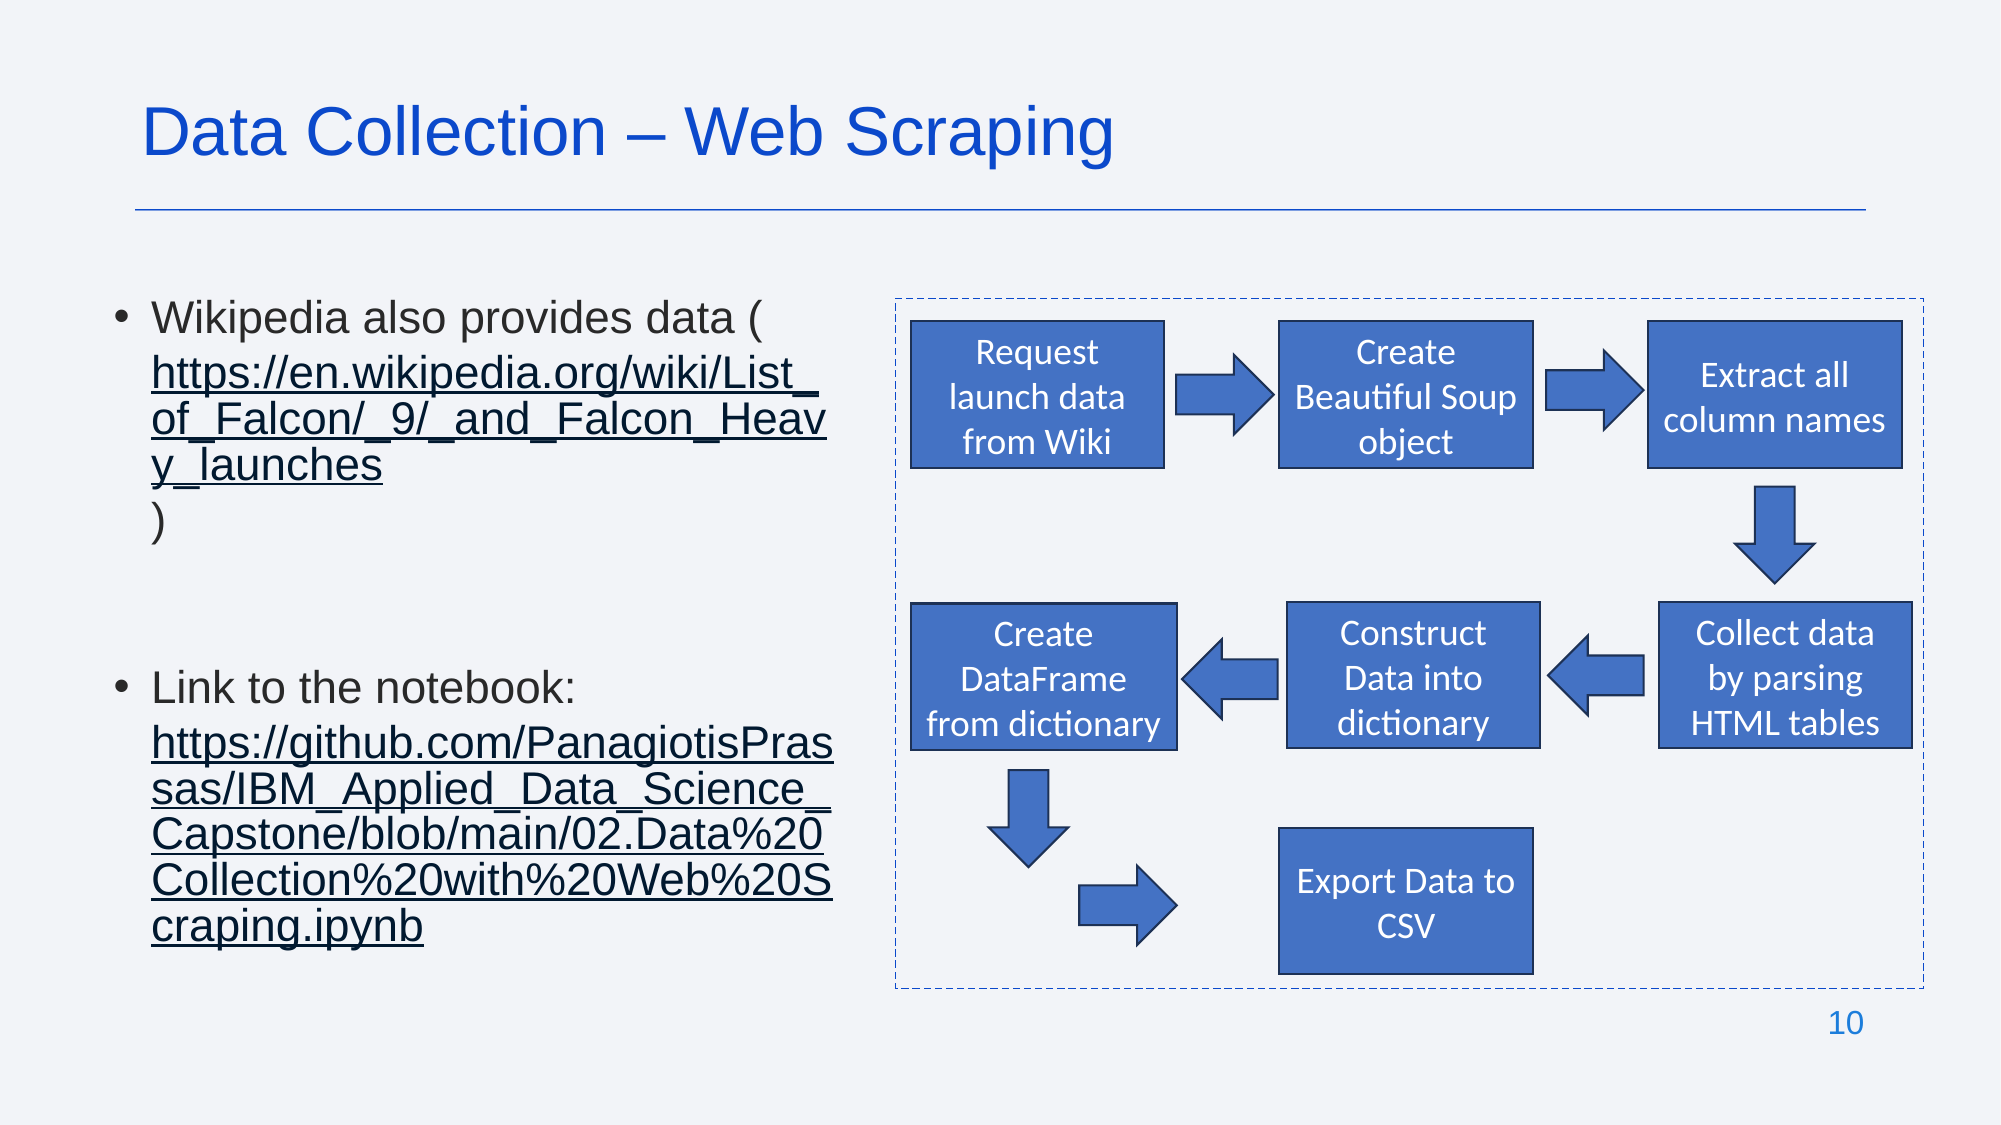

Data Collection – Web Scraping
Wikipedia also provides data (https://en.wikipedia.org/wiki/List_of_Falcon/_9/_and_Falcon_Heavy_launches)

Link to the notebook: https://github.com/PanagiotisPrassas/IBM_Applied_Data_Science_Capstone/blob/main/02.Data%20Collection%20with%20Web%20Scraping.ipynb

Request launch data from Wiki
Create Beautiful Soup object
Extract all column names

Construct Data into dictionary
Collect data by parsing HTML tables
Create DataFrame from dictionary

Export Data to CSV

10